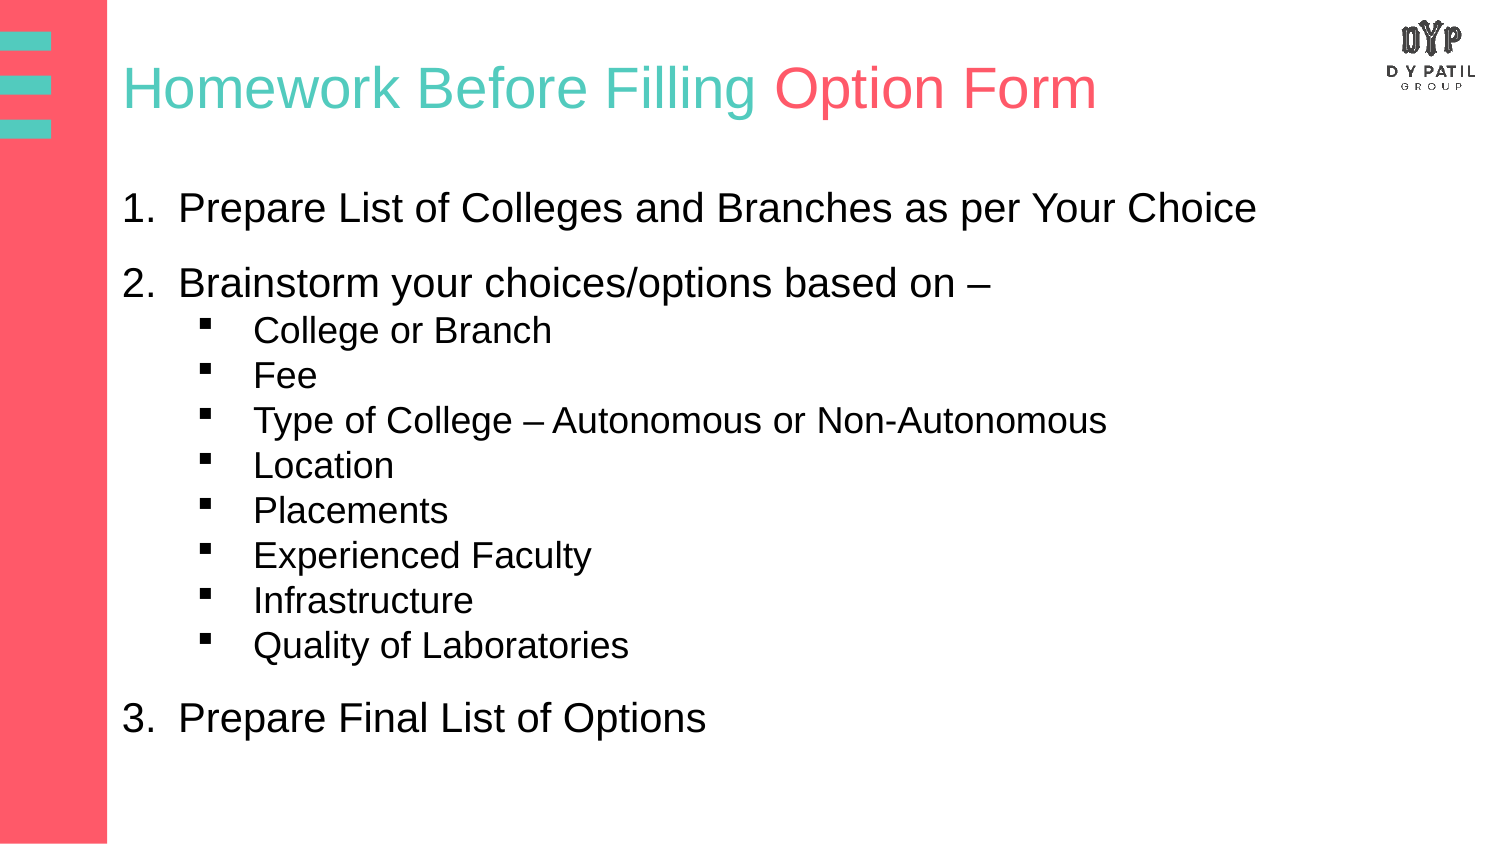

Homework Before Filling Option Form
Prepare List of Colleges and Branches as per Your Choice
Brainstorm your choices/options based on –
College or Branch
Fee
Type of College – Autonomous or Non-Autonomous
Location
Placements
Experienced Faculty
Infrastructure
Quality of Laboratories
Prepare Final List of Options